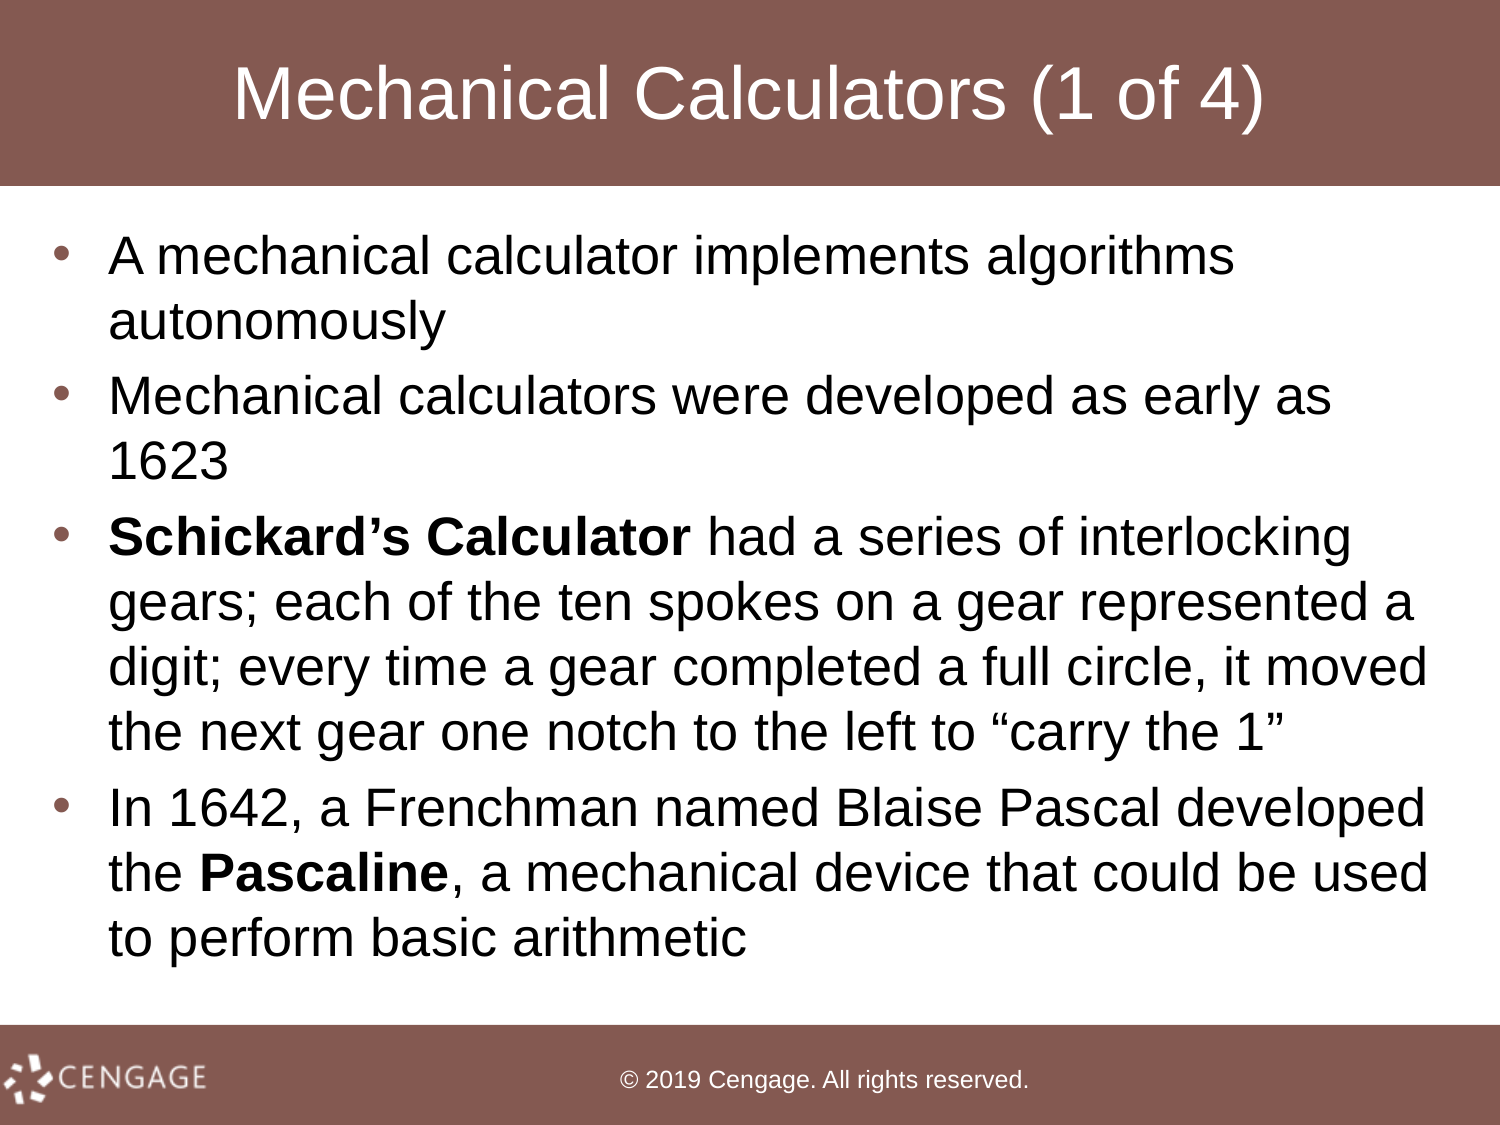

# Mechanical Calculators (1 of 4)
A mechanical calculator implements algorithms autonomously
Mechanical calculators were developed as early as 1623
Schickard’s Calculator had a series of interlocking gears; each of the ten spokes on a gear represented a digit; every time a gear completed a full circle, it moved the next gear one notch to the left to “carry the 1”
In 1642, a Frenchman named Blaise Pascal developed the Pascaline, a mechanical device that could be used to perform basic arithmetic